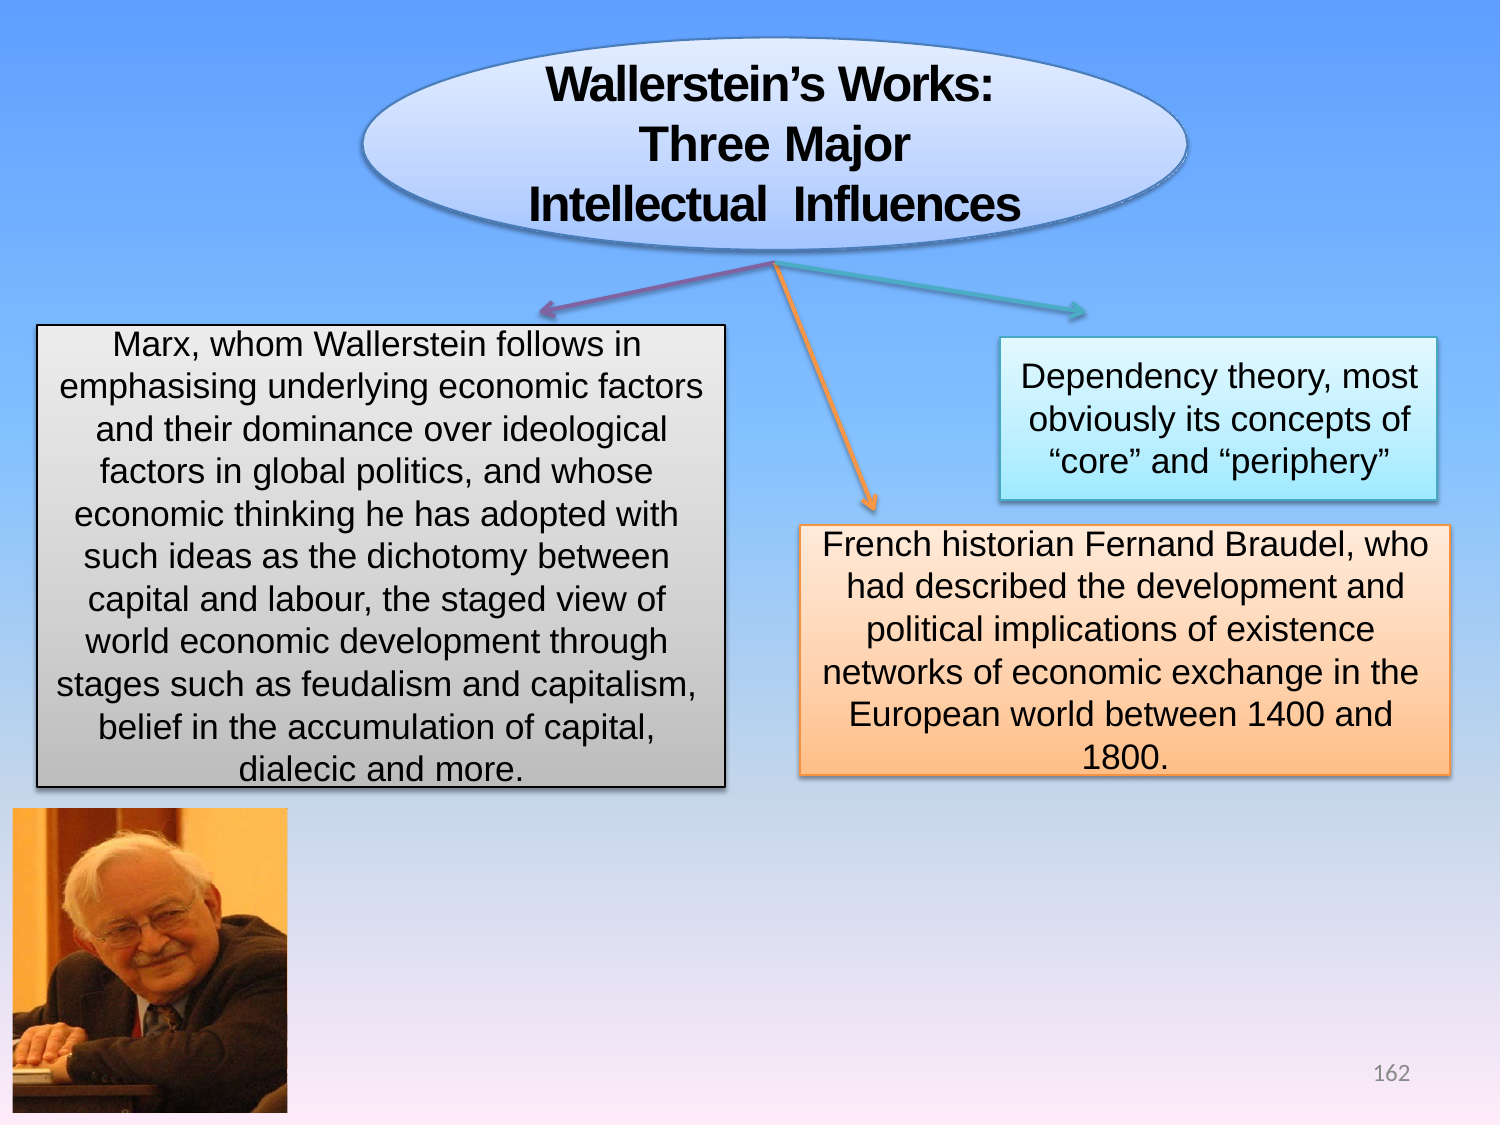

# Wallerstein’s Works:  Three Major Intellectual  Influences

Marx, whom Wallerstein follows in  emphasising underlying economic factors  and their dominance over ideological  factors in global politics, and whose  economic thinking he has adopted with  such ideas as the dichotomy between  capital and labour, the staged view of  world economic development through  stages such as feudalism and capitalism,  belief in the accumulation of capital,  dialecic and more.

Dependency theory, most  obviously its concepts of  “core” and “periphery”
French historian Fernand Braudel, who  had described the development and  political implications of existence  networks of economic exchange in the  European world between 1400 and  1800.

162